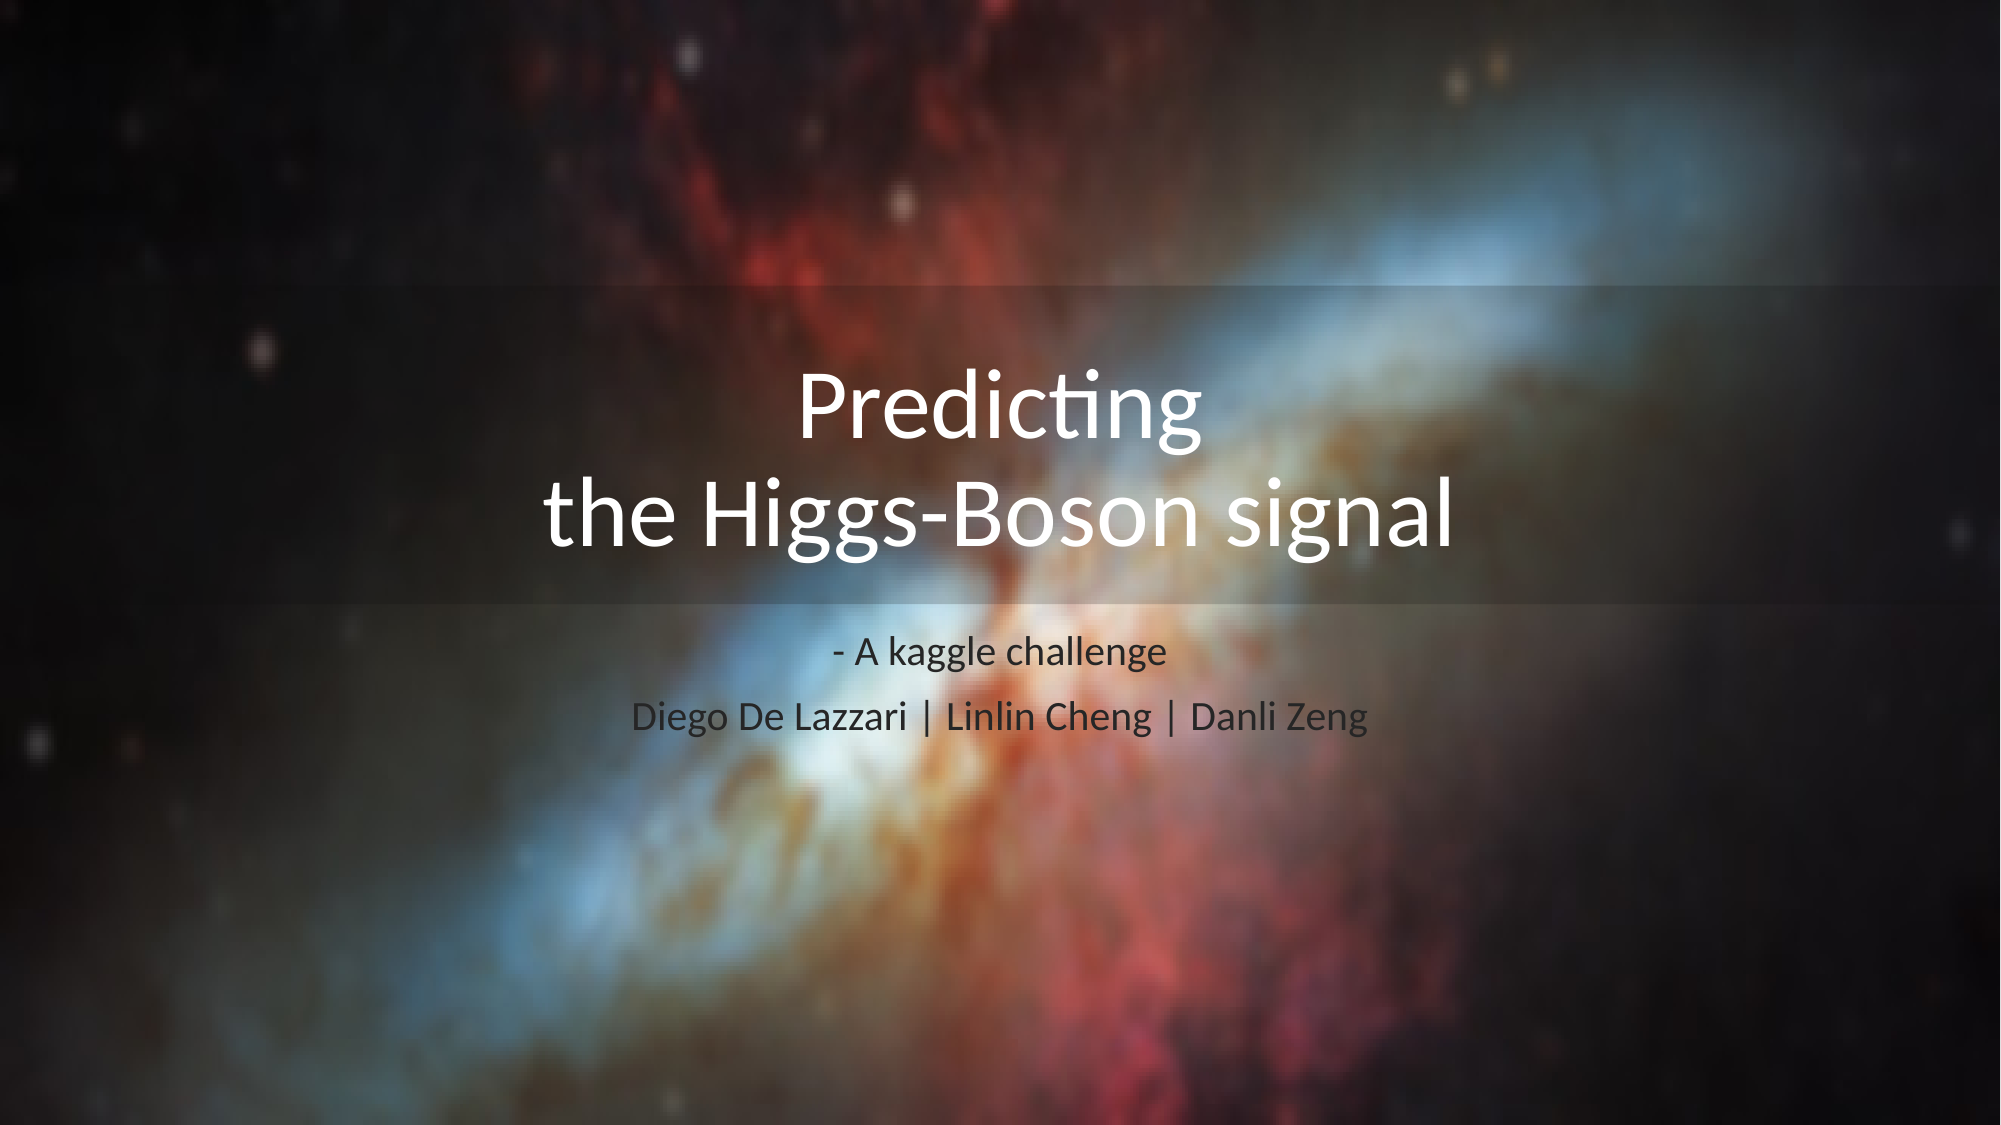

# Predicting the Higgs-Boson signal

- A kaggle challenge
Diego De Lazzari | Linlin Cheng | Danli Zeng